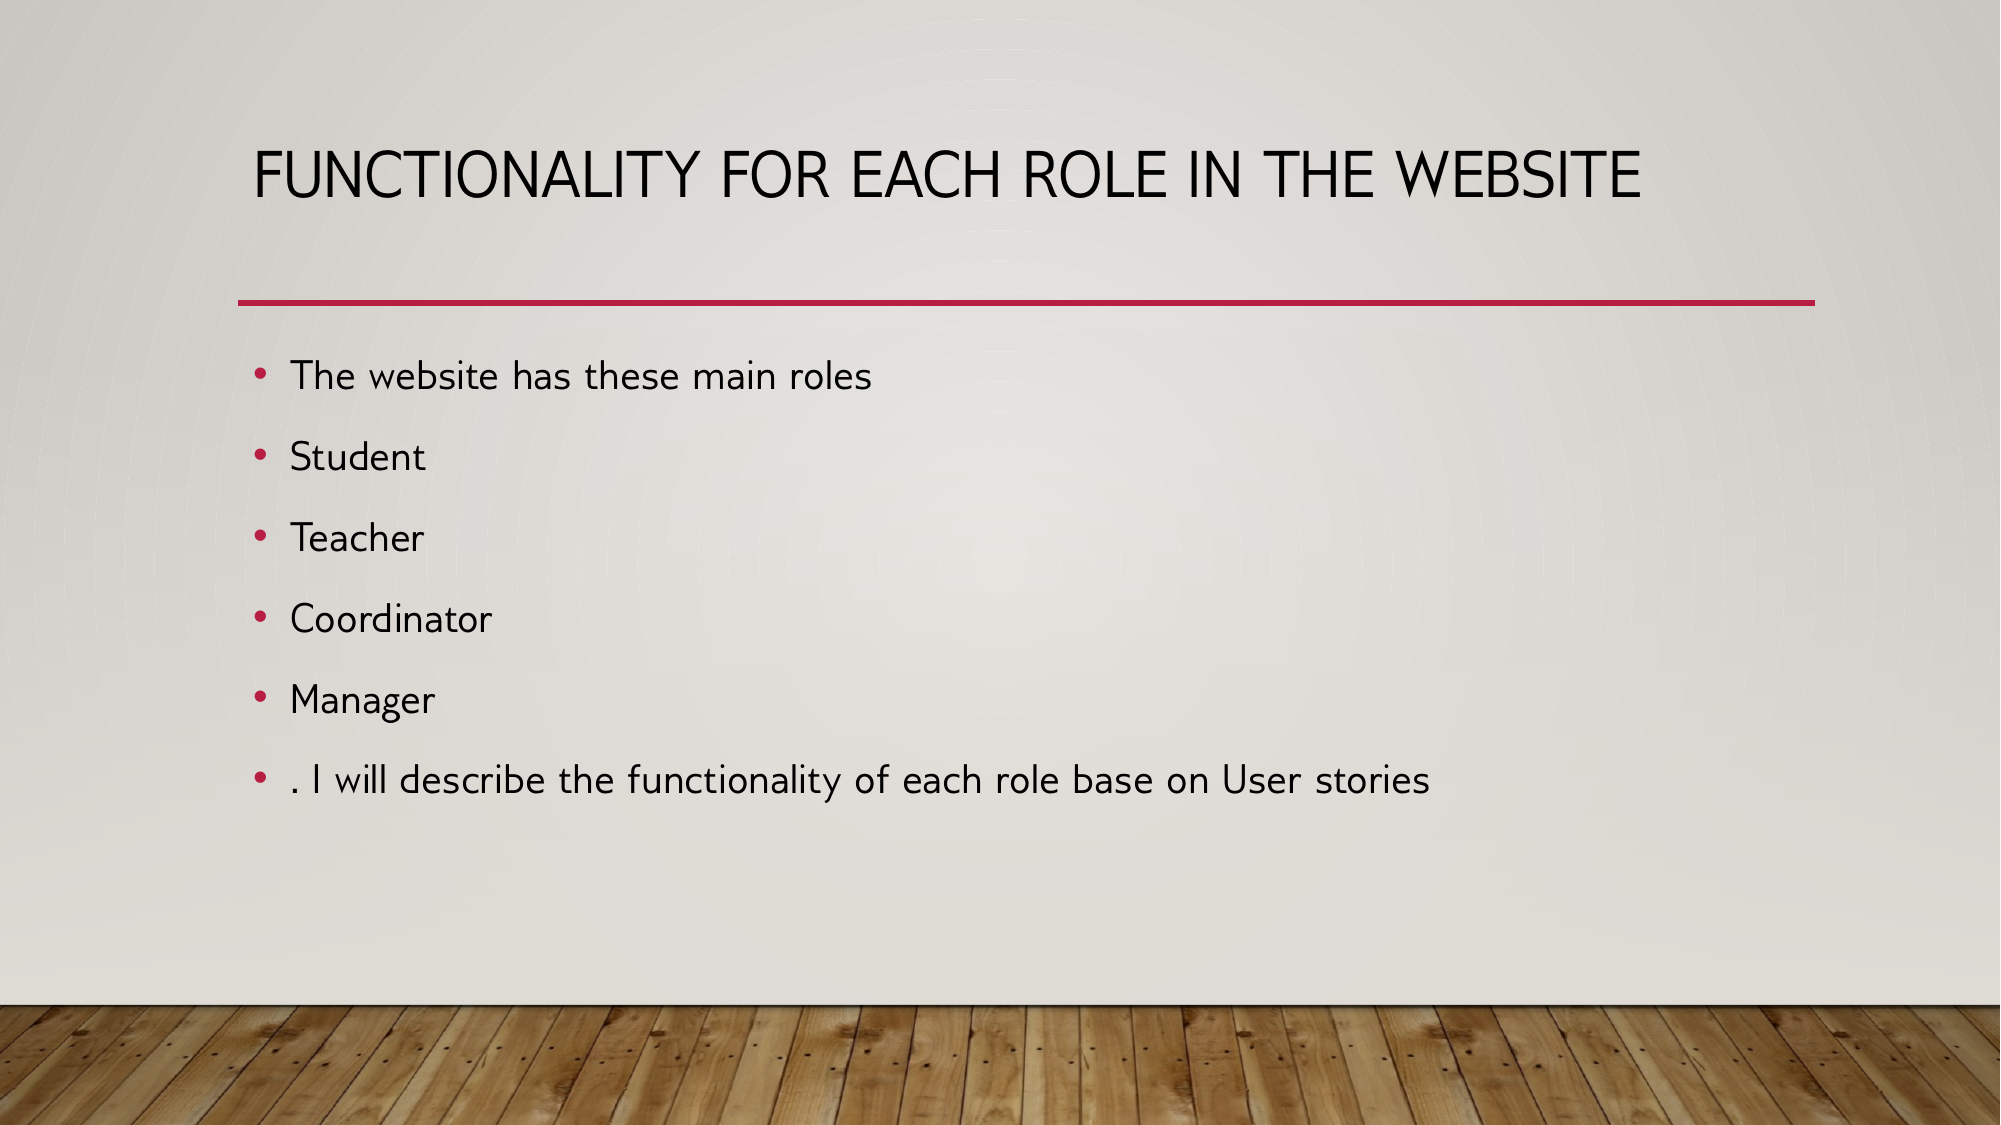

# Functionality for each role in the website
The website has these main roles
Student
Teacher
Coordinator
Manager
. I will describe the functionality of each role base on User stories